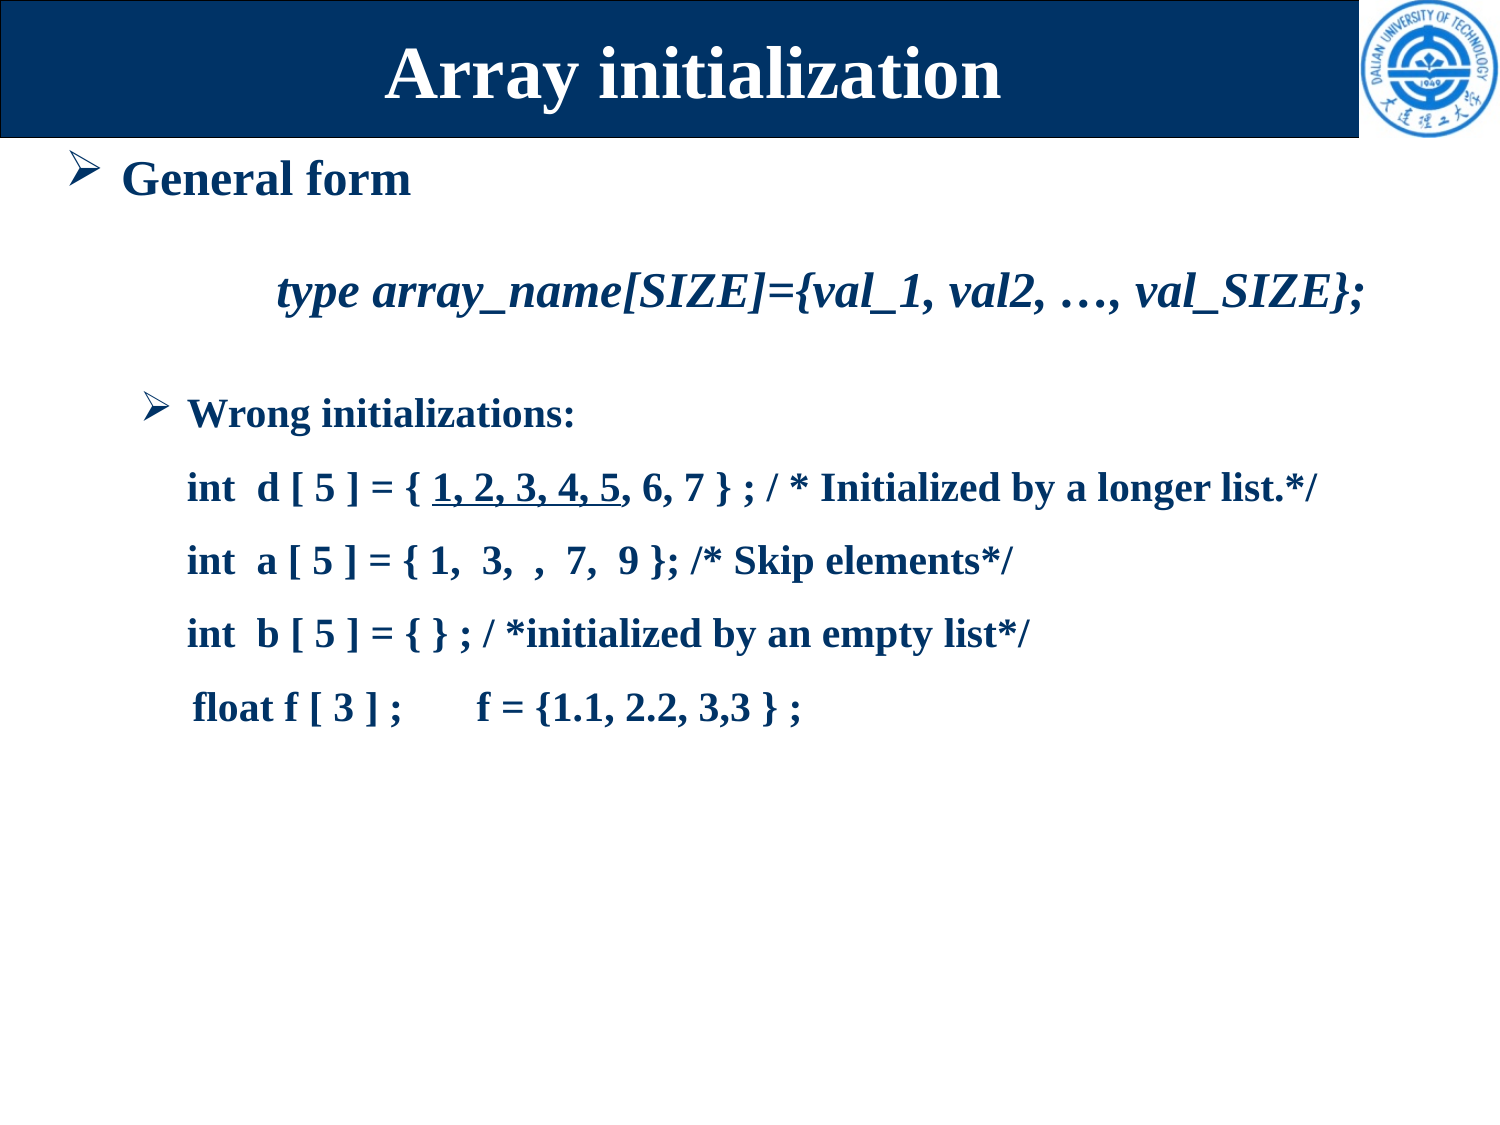

# Array initialization
General form

Wrong initializations:
	int  d [ 5 ] = { 1, 2, 3, 4, 5, 6, 7 } ; / * Initialized by a longer list.*/
	int  a [ 5 ] = { 1,  3,  ,  7,  9 }; /* Skip elements*/
	int  b [ 5 ] = { } ; / *initialized by an empty list*/
     float f [ 3 ] ;       f = {1.1, 2.2, 3,3 } ;

type array_name[SIZE]={val_1, val2, …, val_SIZE};